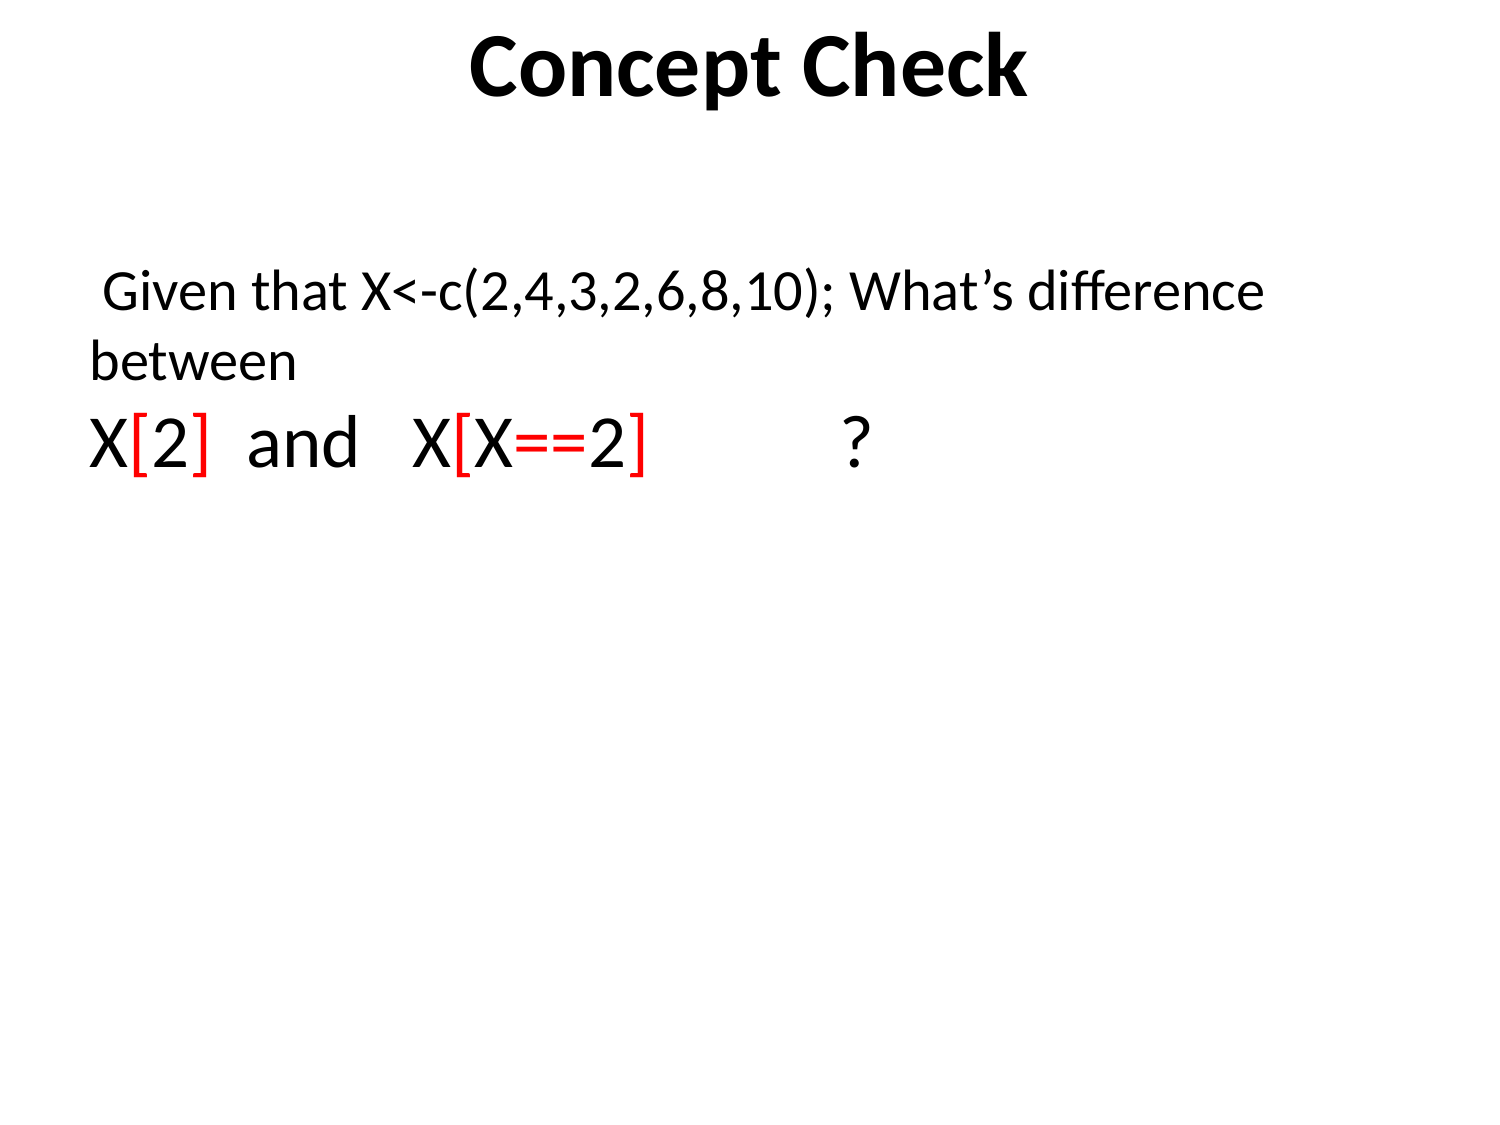

Concept Check

 Given that X<-c(2,4,3,2,6,8,10); What’s difference between
X[2]  and   X[X==2]		?